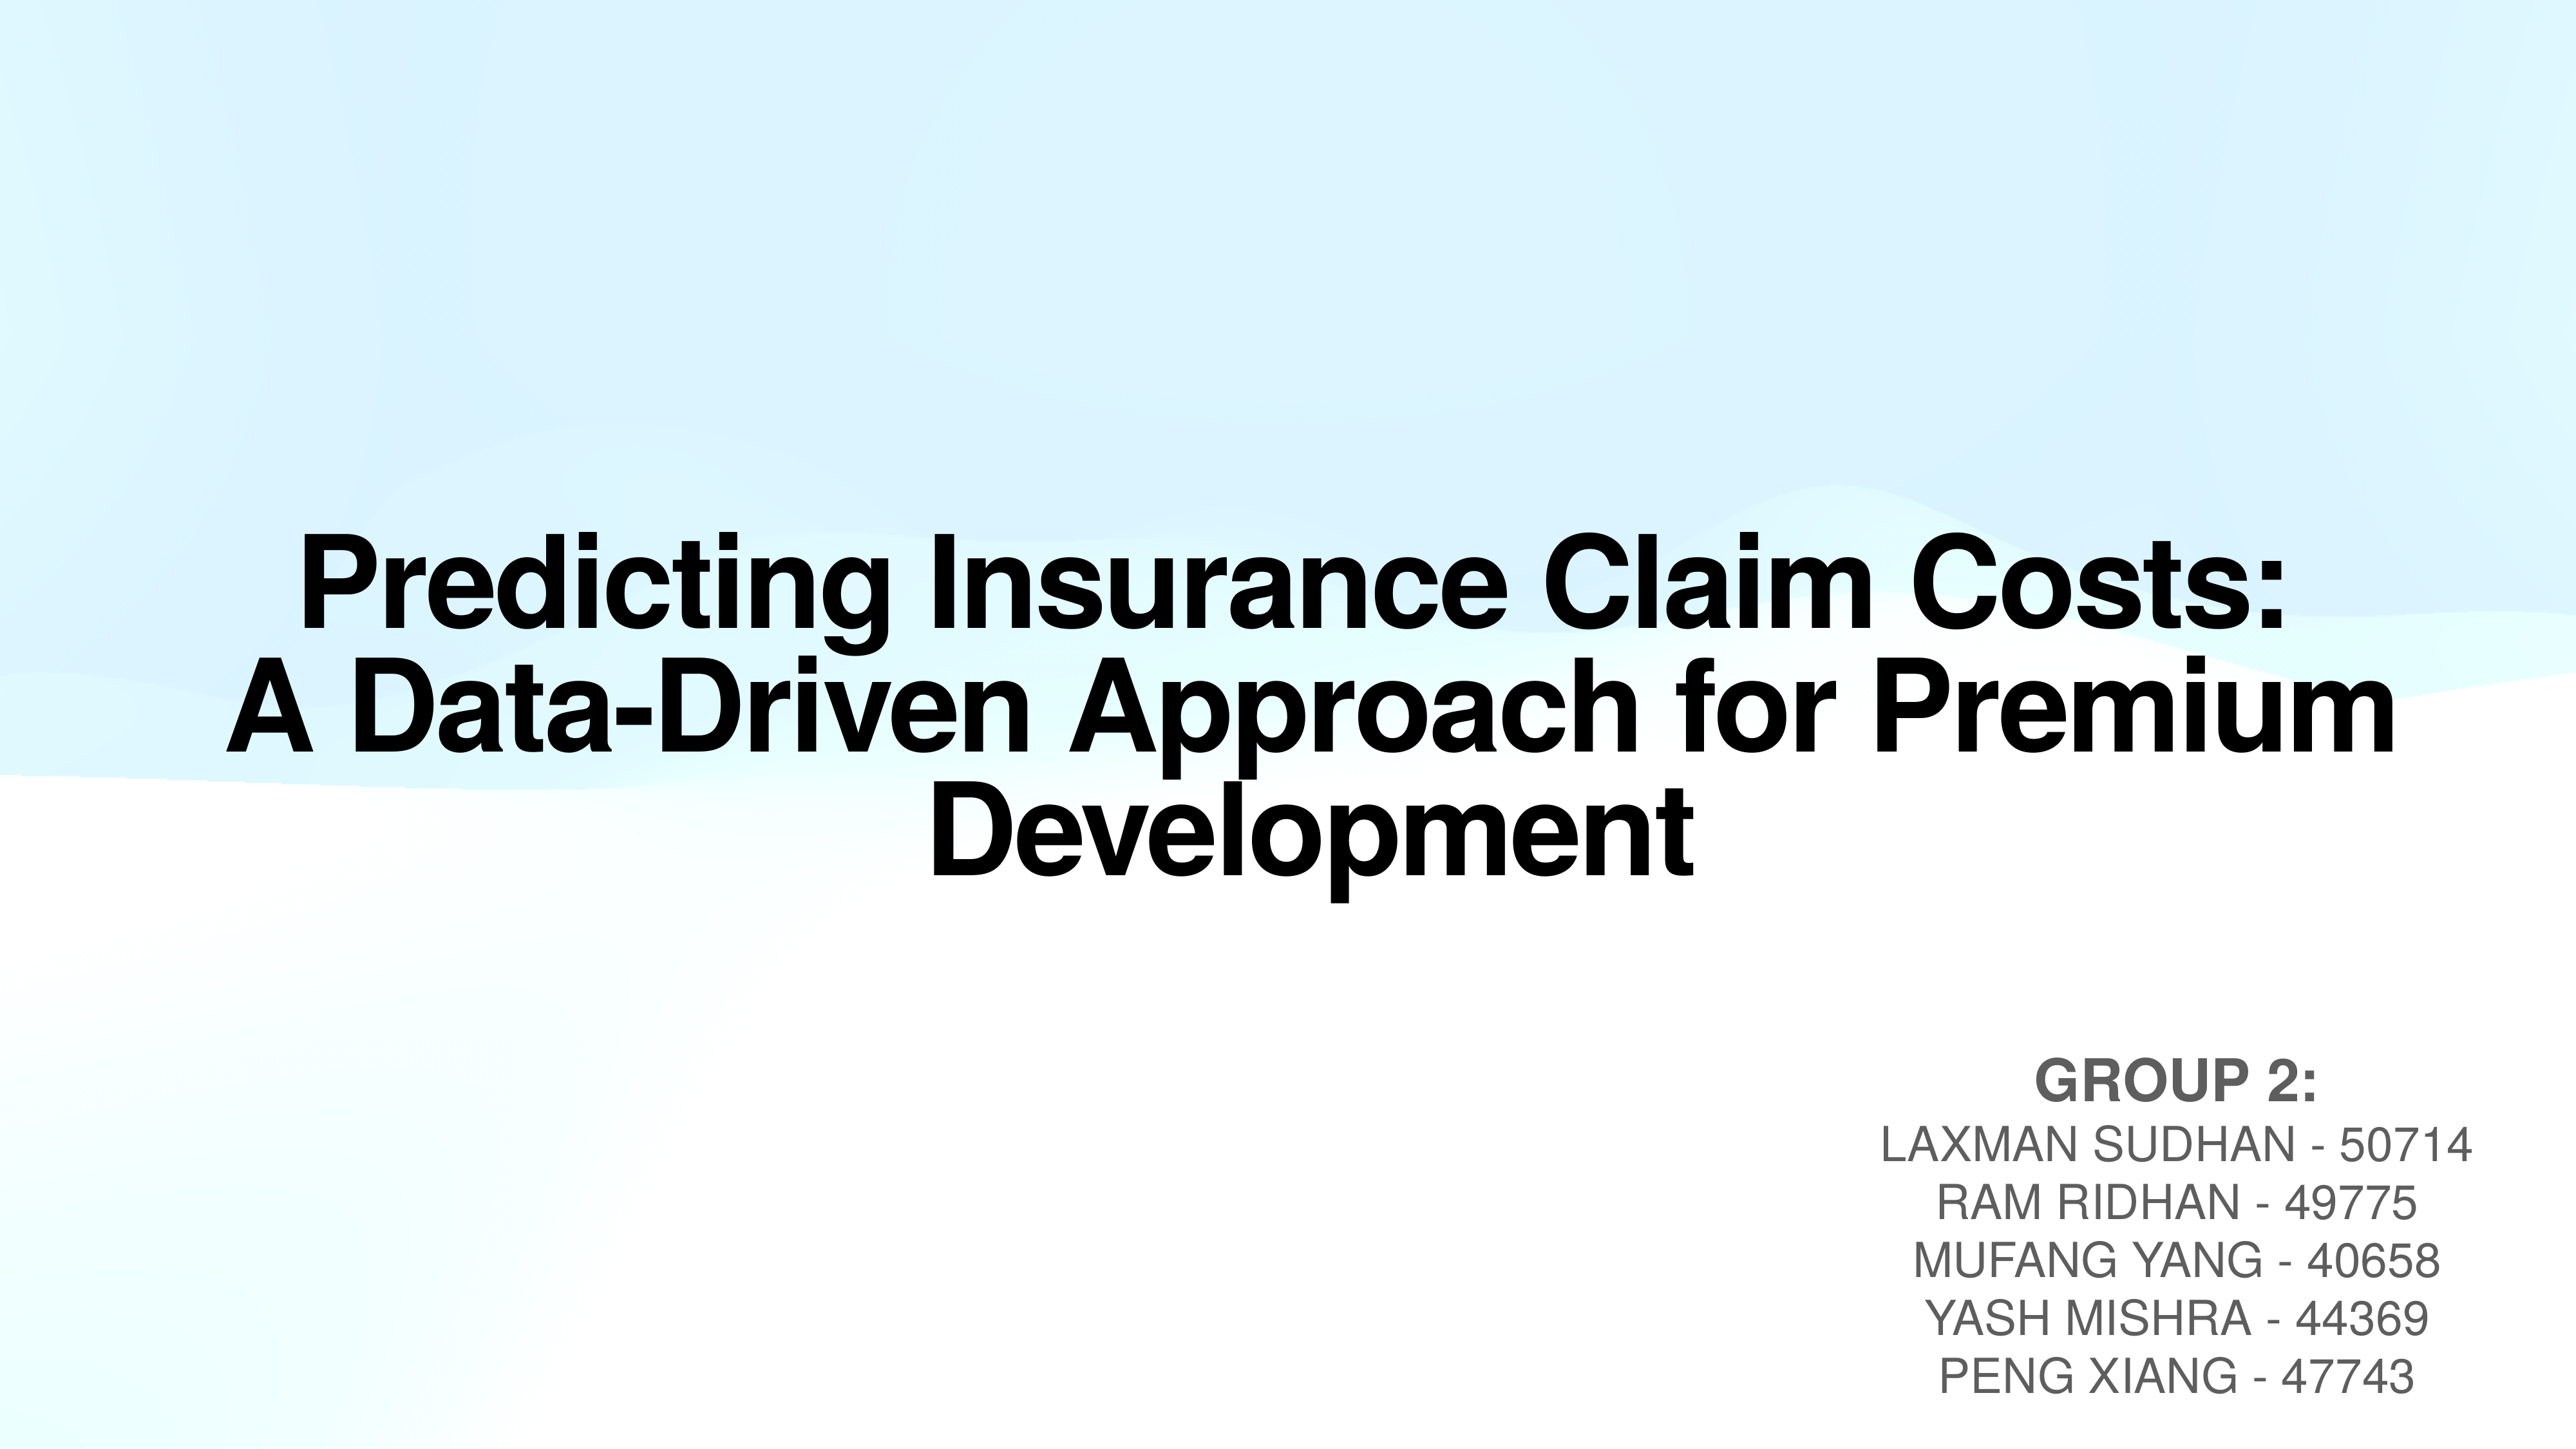

# Predicting Insurance Claim Costs: A Data-Driven Approach for Premium Development
GROUP 2:
LAXMAN SUDHAN - 50714
RAM RIDHAN - 49775
MUFANG YANG - 40658
YASH MISHRA - 44369
PENG XIANG - 47743